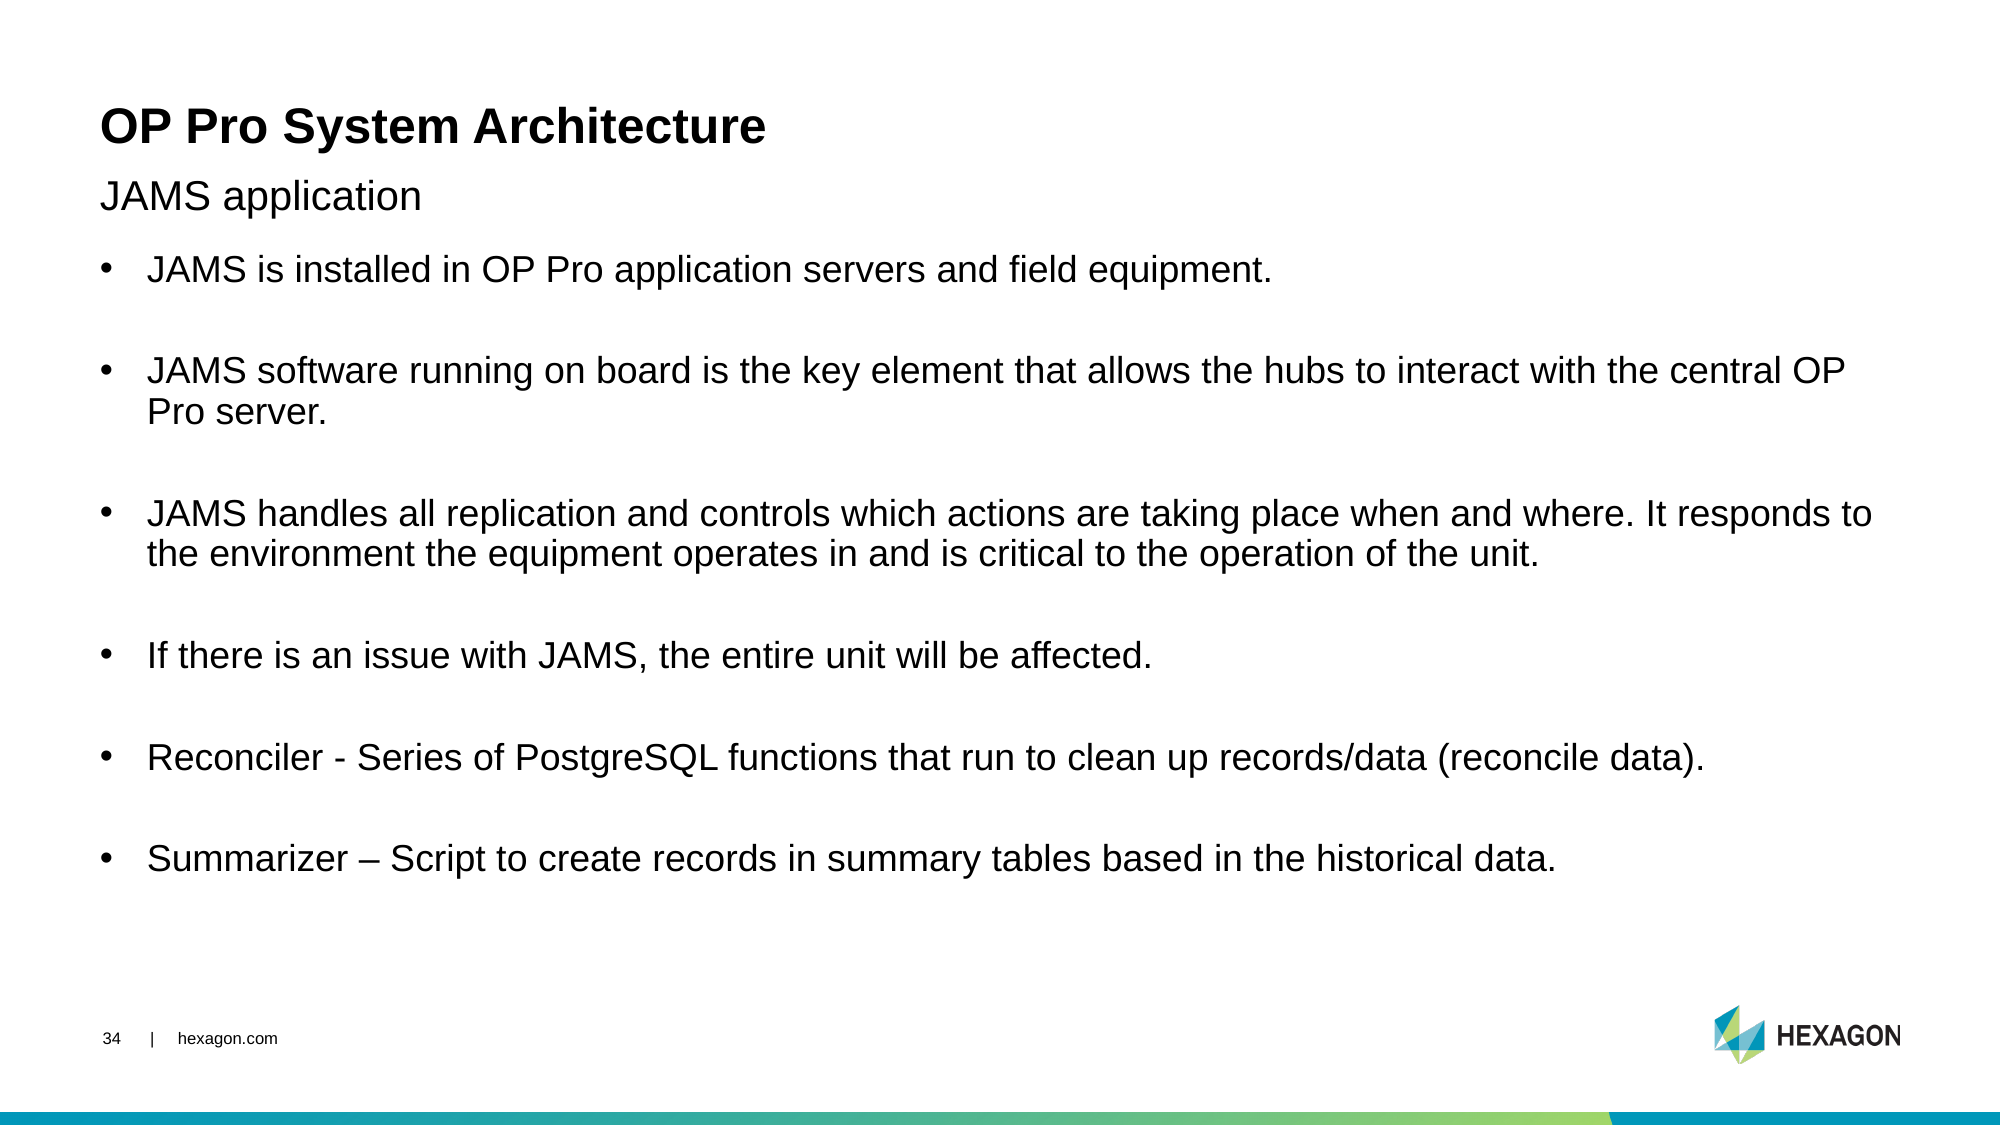

# OP Pro System Architecture
JAMS application
JAMS is installed in OP Pro application servers and field equipment.

JAMS software running on board is the key element that allows the hubs to interact with the central OP Pro server.

JAMS handles all replication and controls which actions are taking place when and where. It responds to the environment the equipment operates in and is critical to the operation of the unit.

If there is an issue with JAMS, the entire unit will be affected.

Reconciler - Series of PostgreSQL functions that run to clean up records/data (reconcile data).

Summarizer – Script to create records in summary tables based in the historical data.